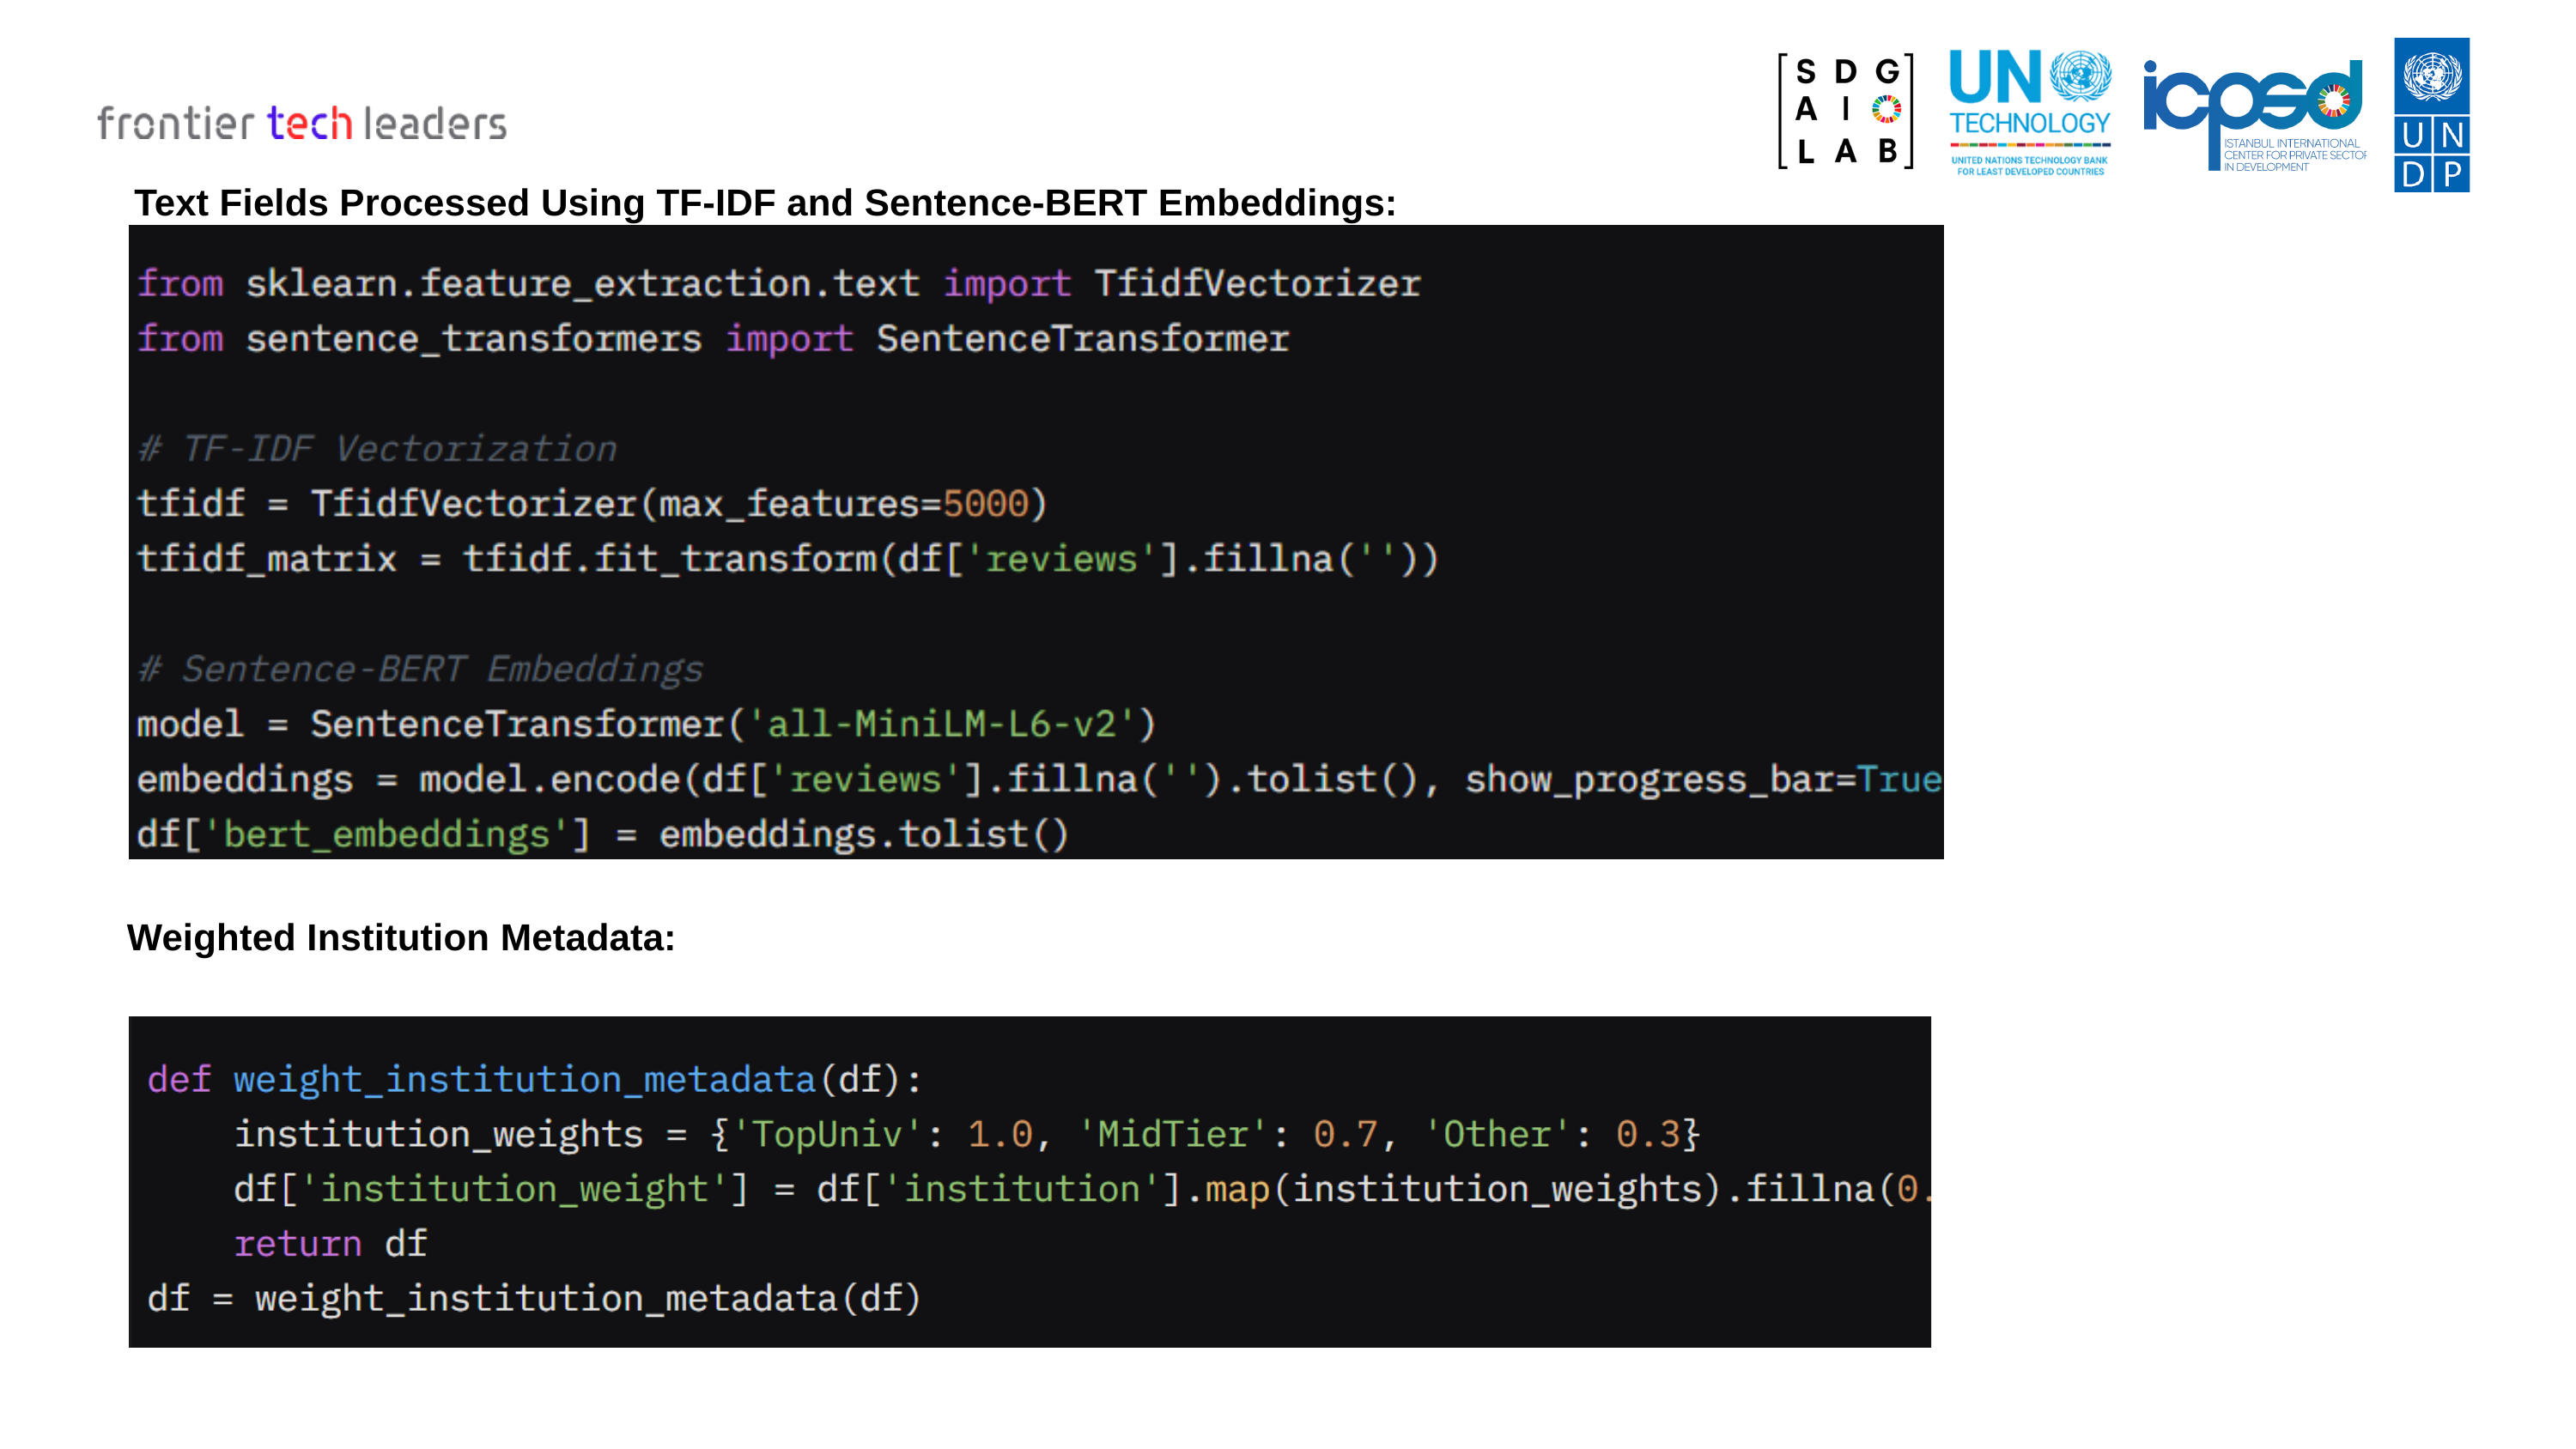

Text Fields Processed Using TF-IDF and Sentence-BERT Embeddings:

Weighted Institution Metadata: